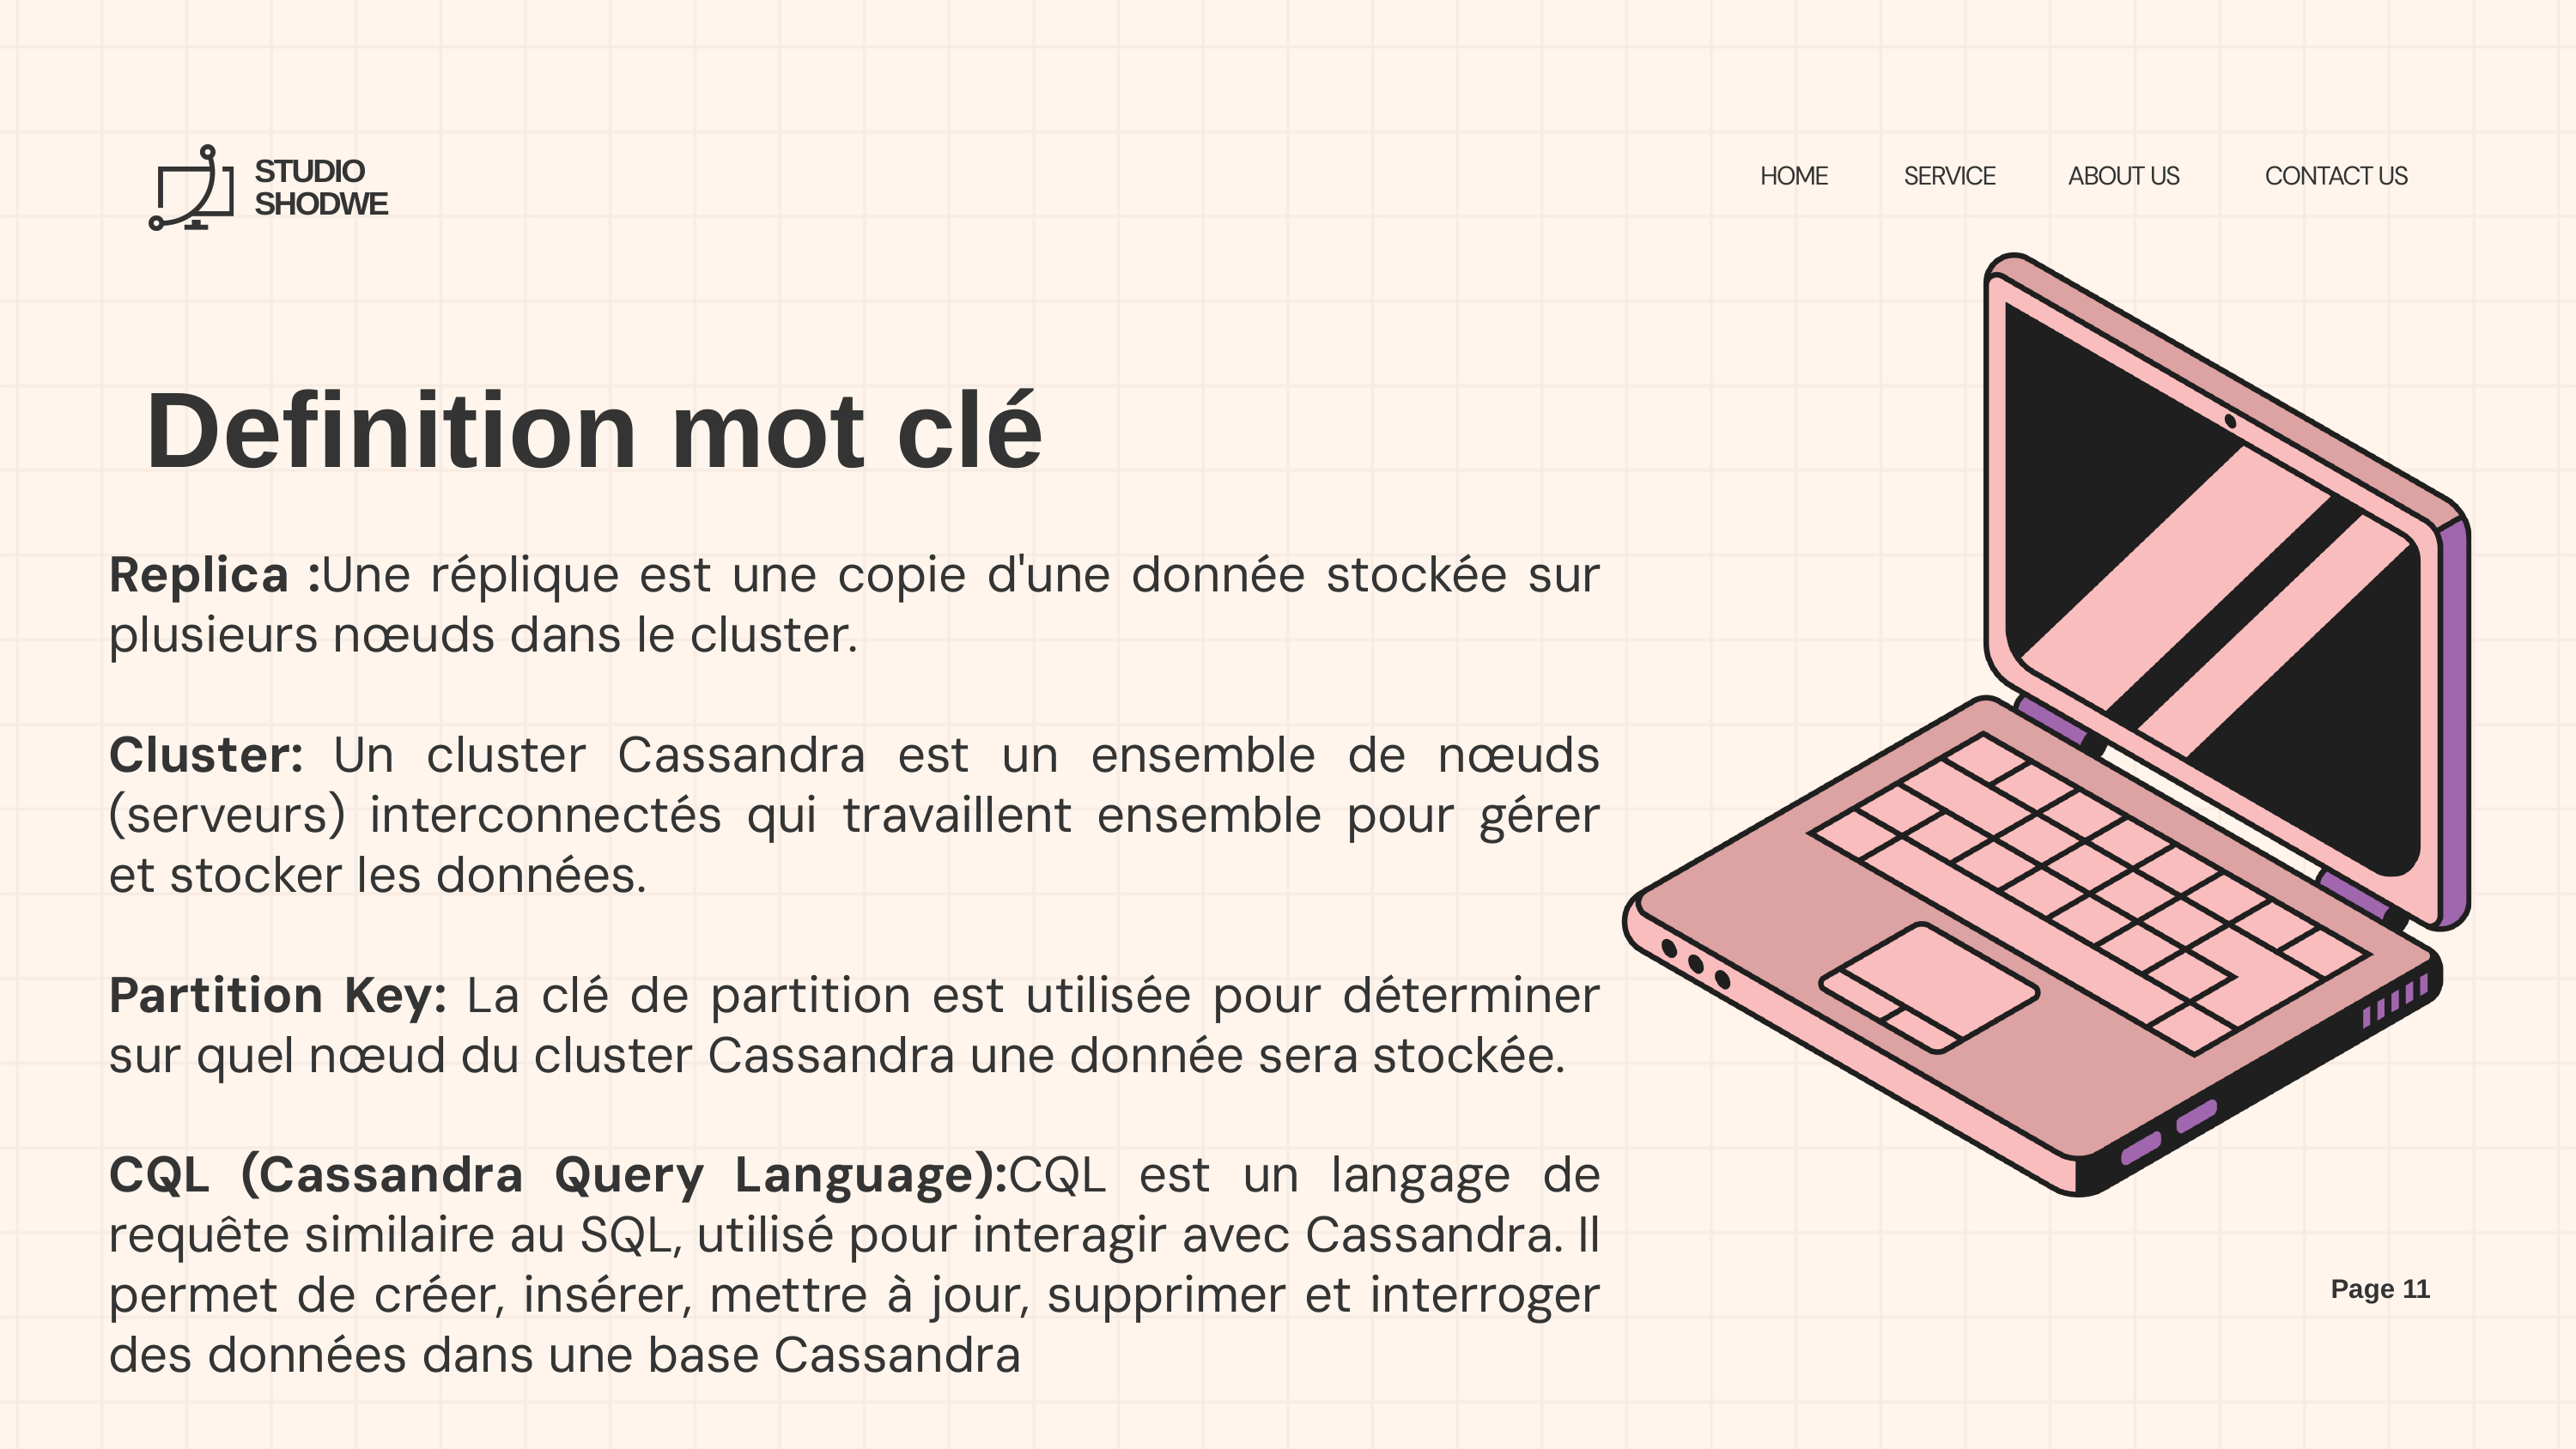

STUDIO SHODWE
HOME
SERVICE
ABOUT US
CONTACT US

Definition mot clé
Replica :Une réplique est une copie d'une donnée stockée sur plusieurs nœuds dans le cluster.

Cluster: Un cluster Cassandra est un ensemble de nœuds (serveurs) interconnectés qui travaillent ensemble pour gérer et stocker les données.

Partition Key: La clé de partition est utilisée pour déterminer sur quel nœud du cluster Cassandra une donnée sera stockée.

CQL (Cassandra Query Language):CQL est un langage de requête similaire au SQL, utilisé pour interagir avec Cassandra. Il permet de créer, insérer, mettre à jour, supprimer et interroger des données dans une base Cassandra
Page 11